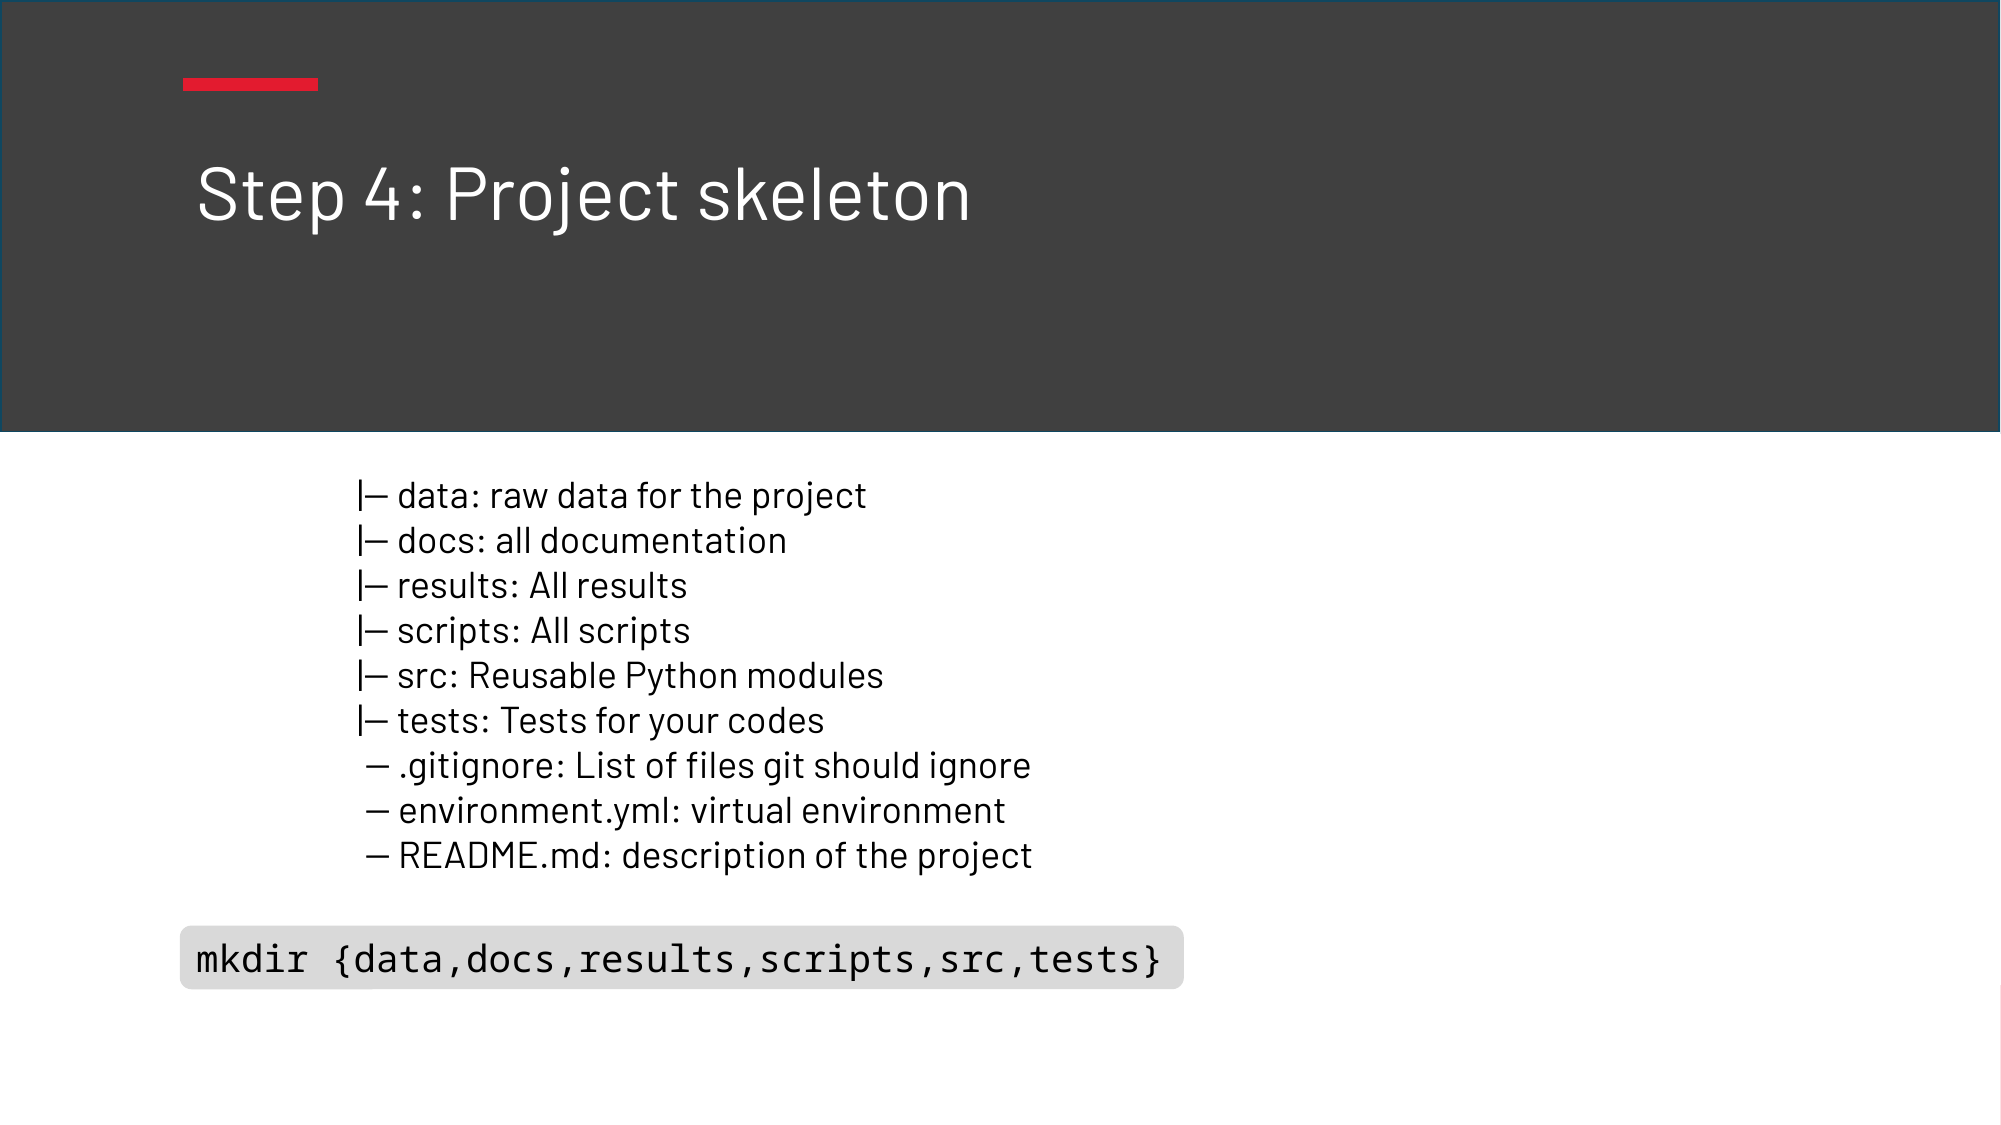

# Step 4: Project skeleton

|-- data: raw data for the project
|-- docs: all documentation
|-- results: All results
|-- scripts: All scripts
|-- src: Reusable Python modules
|-- tests: Tests for your codes
 -- .gitignore: List of files git should ignore
 -- environment.yml: virtual environment
 -- README.md: description of the project

mkdir {data,docs,results,scripts,src,tests}